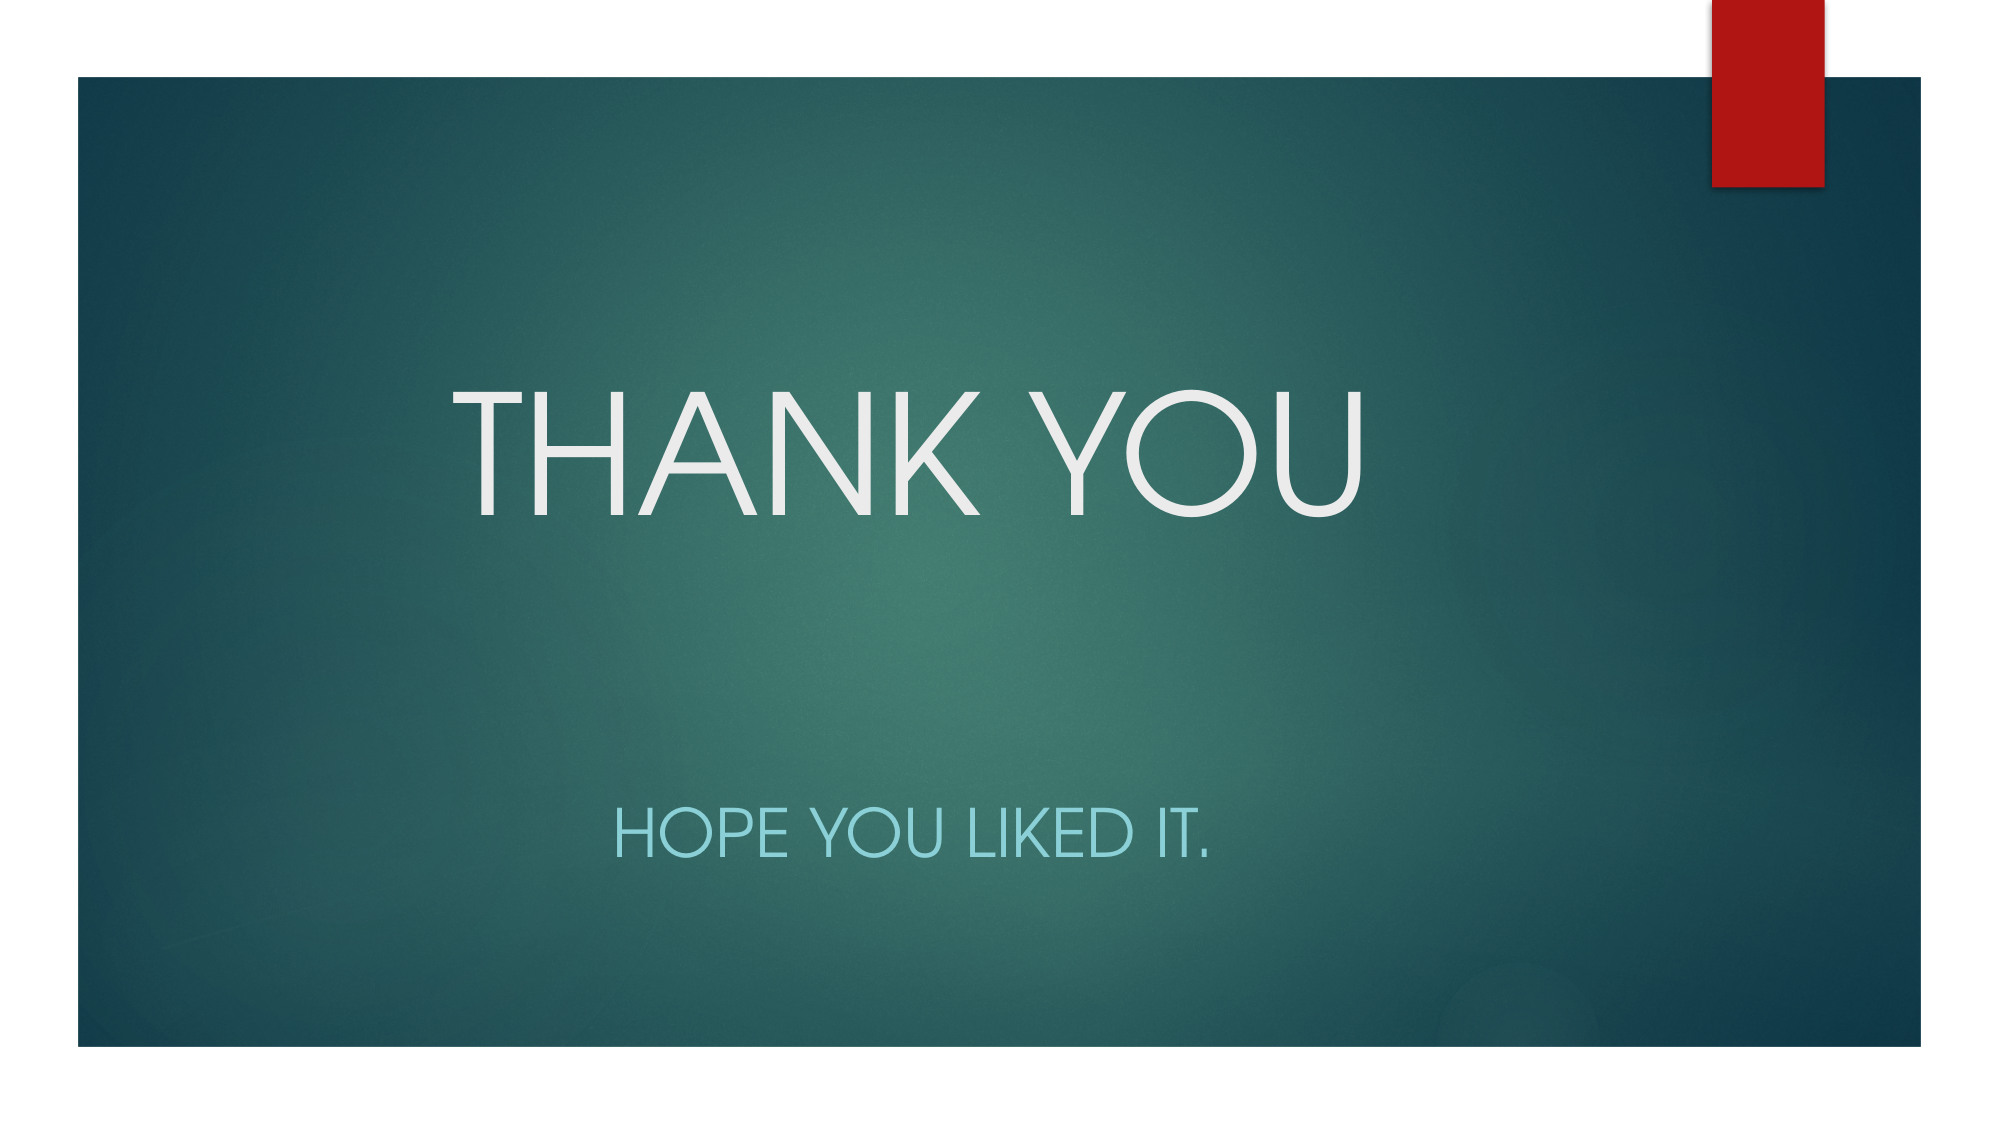

# THANK YOU
HOPE YOU LIKED IT.